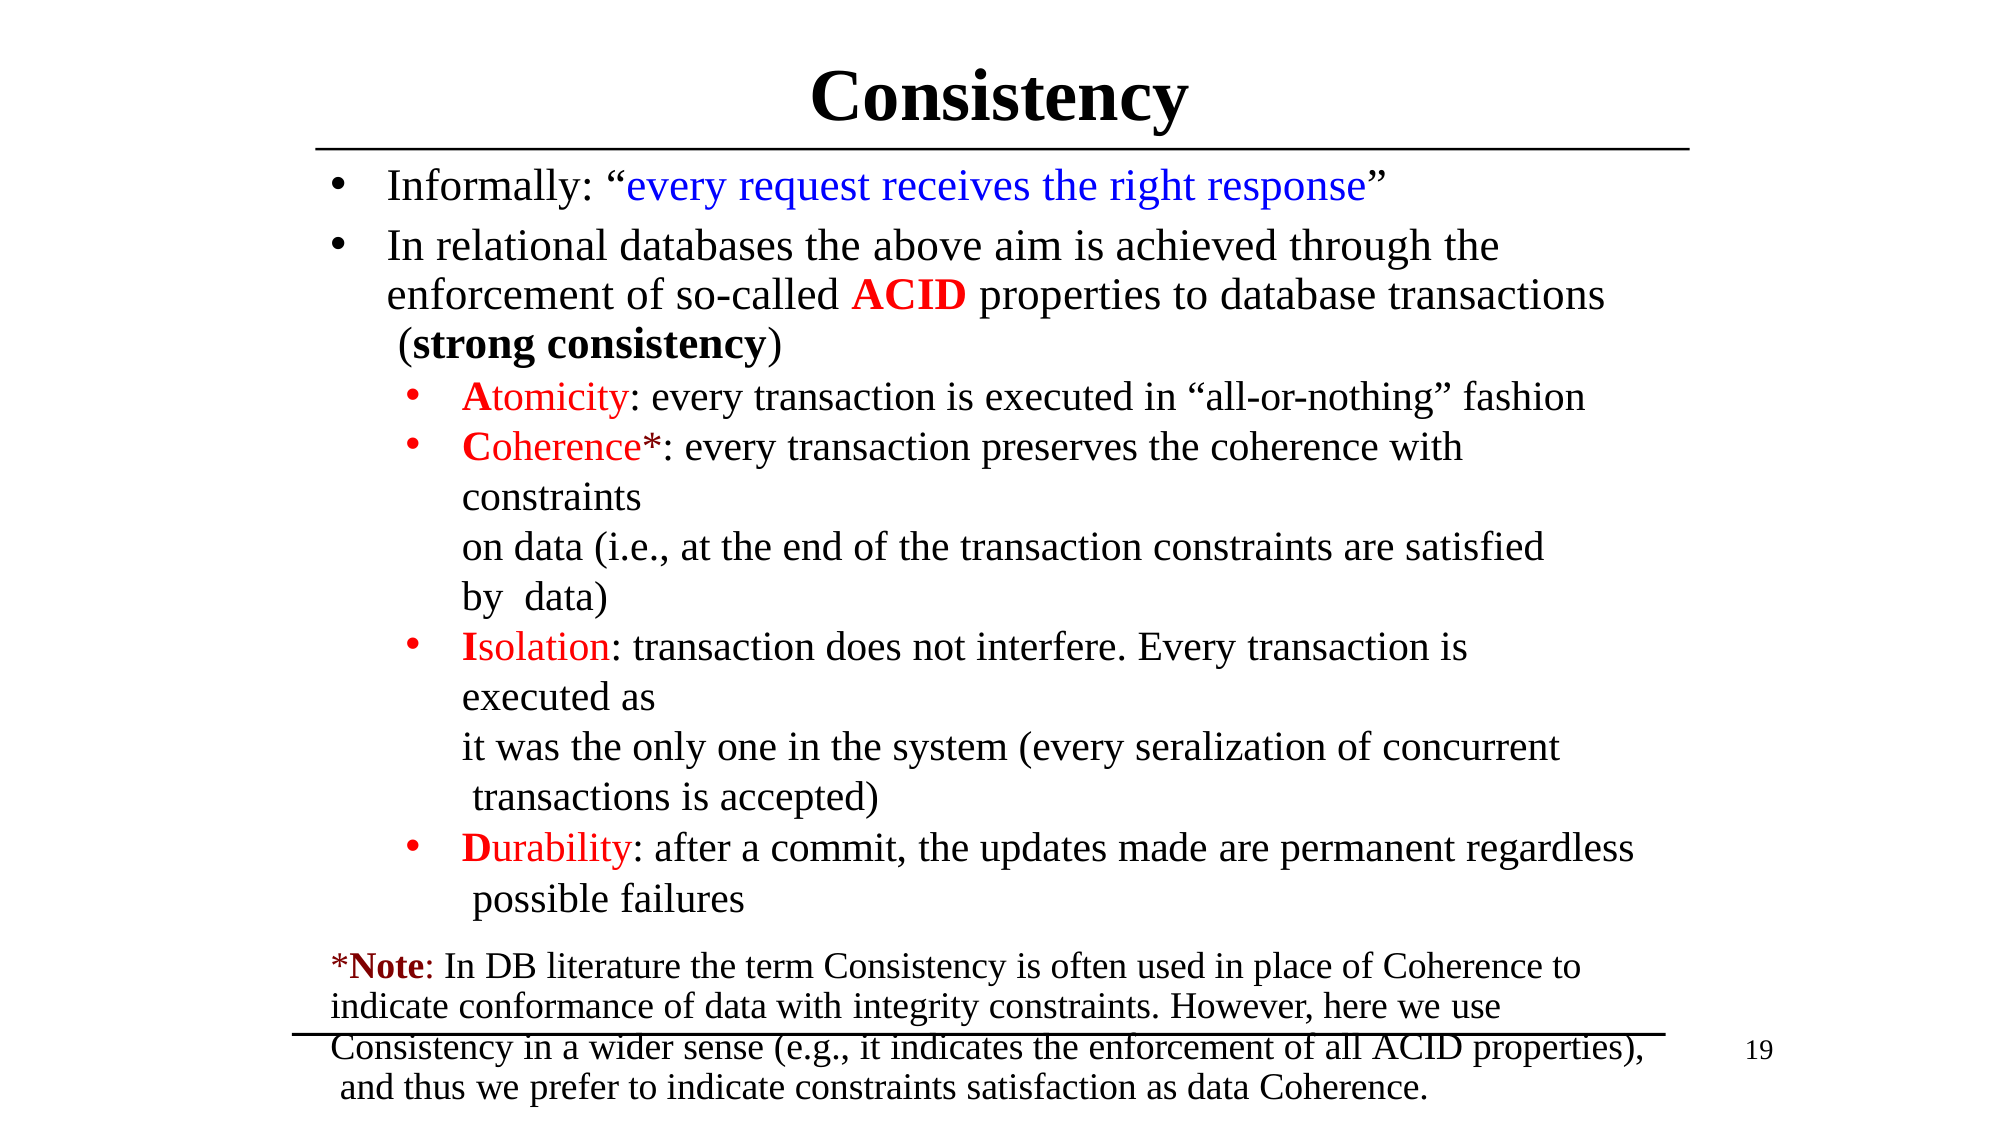

# Consistency

Informally: “every request receives the right response”
In relational databases the above aim is achieved through the  enforcement of so-called ACID properties to database transactions  (strong consistency)
Atomicity: every transaction is executed in “all-or-nothing” fashion
Coherence*: every transaction preserves the coherence with constraints
on data (i.e., at the end of the transaction constraints are satisfied by  data)
Isolation: transaction does not interfere. Every transaction is executed as
it was the only one in the system (every seralization of concurrent  transactions is accepted)
Durability: after a commit, the updates made are permanent regardless  possible failures
*Note: In DB literature the term Consistency is often used in place of Coherence to  indicate conformance of data with integrity constraints. However, here we use  Consistency in a wider sense (e.g., it indicates the enforcement of all ACID properties),  and thus we prefer to indicate constraints satisfaction as data Coherence.

19